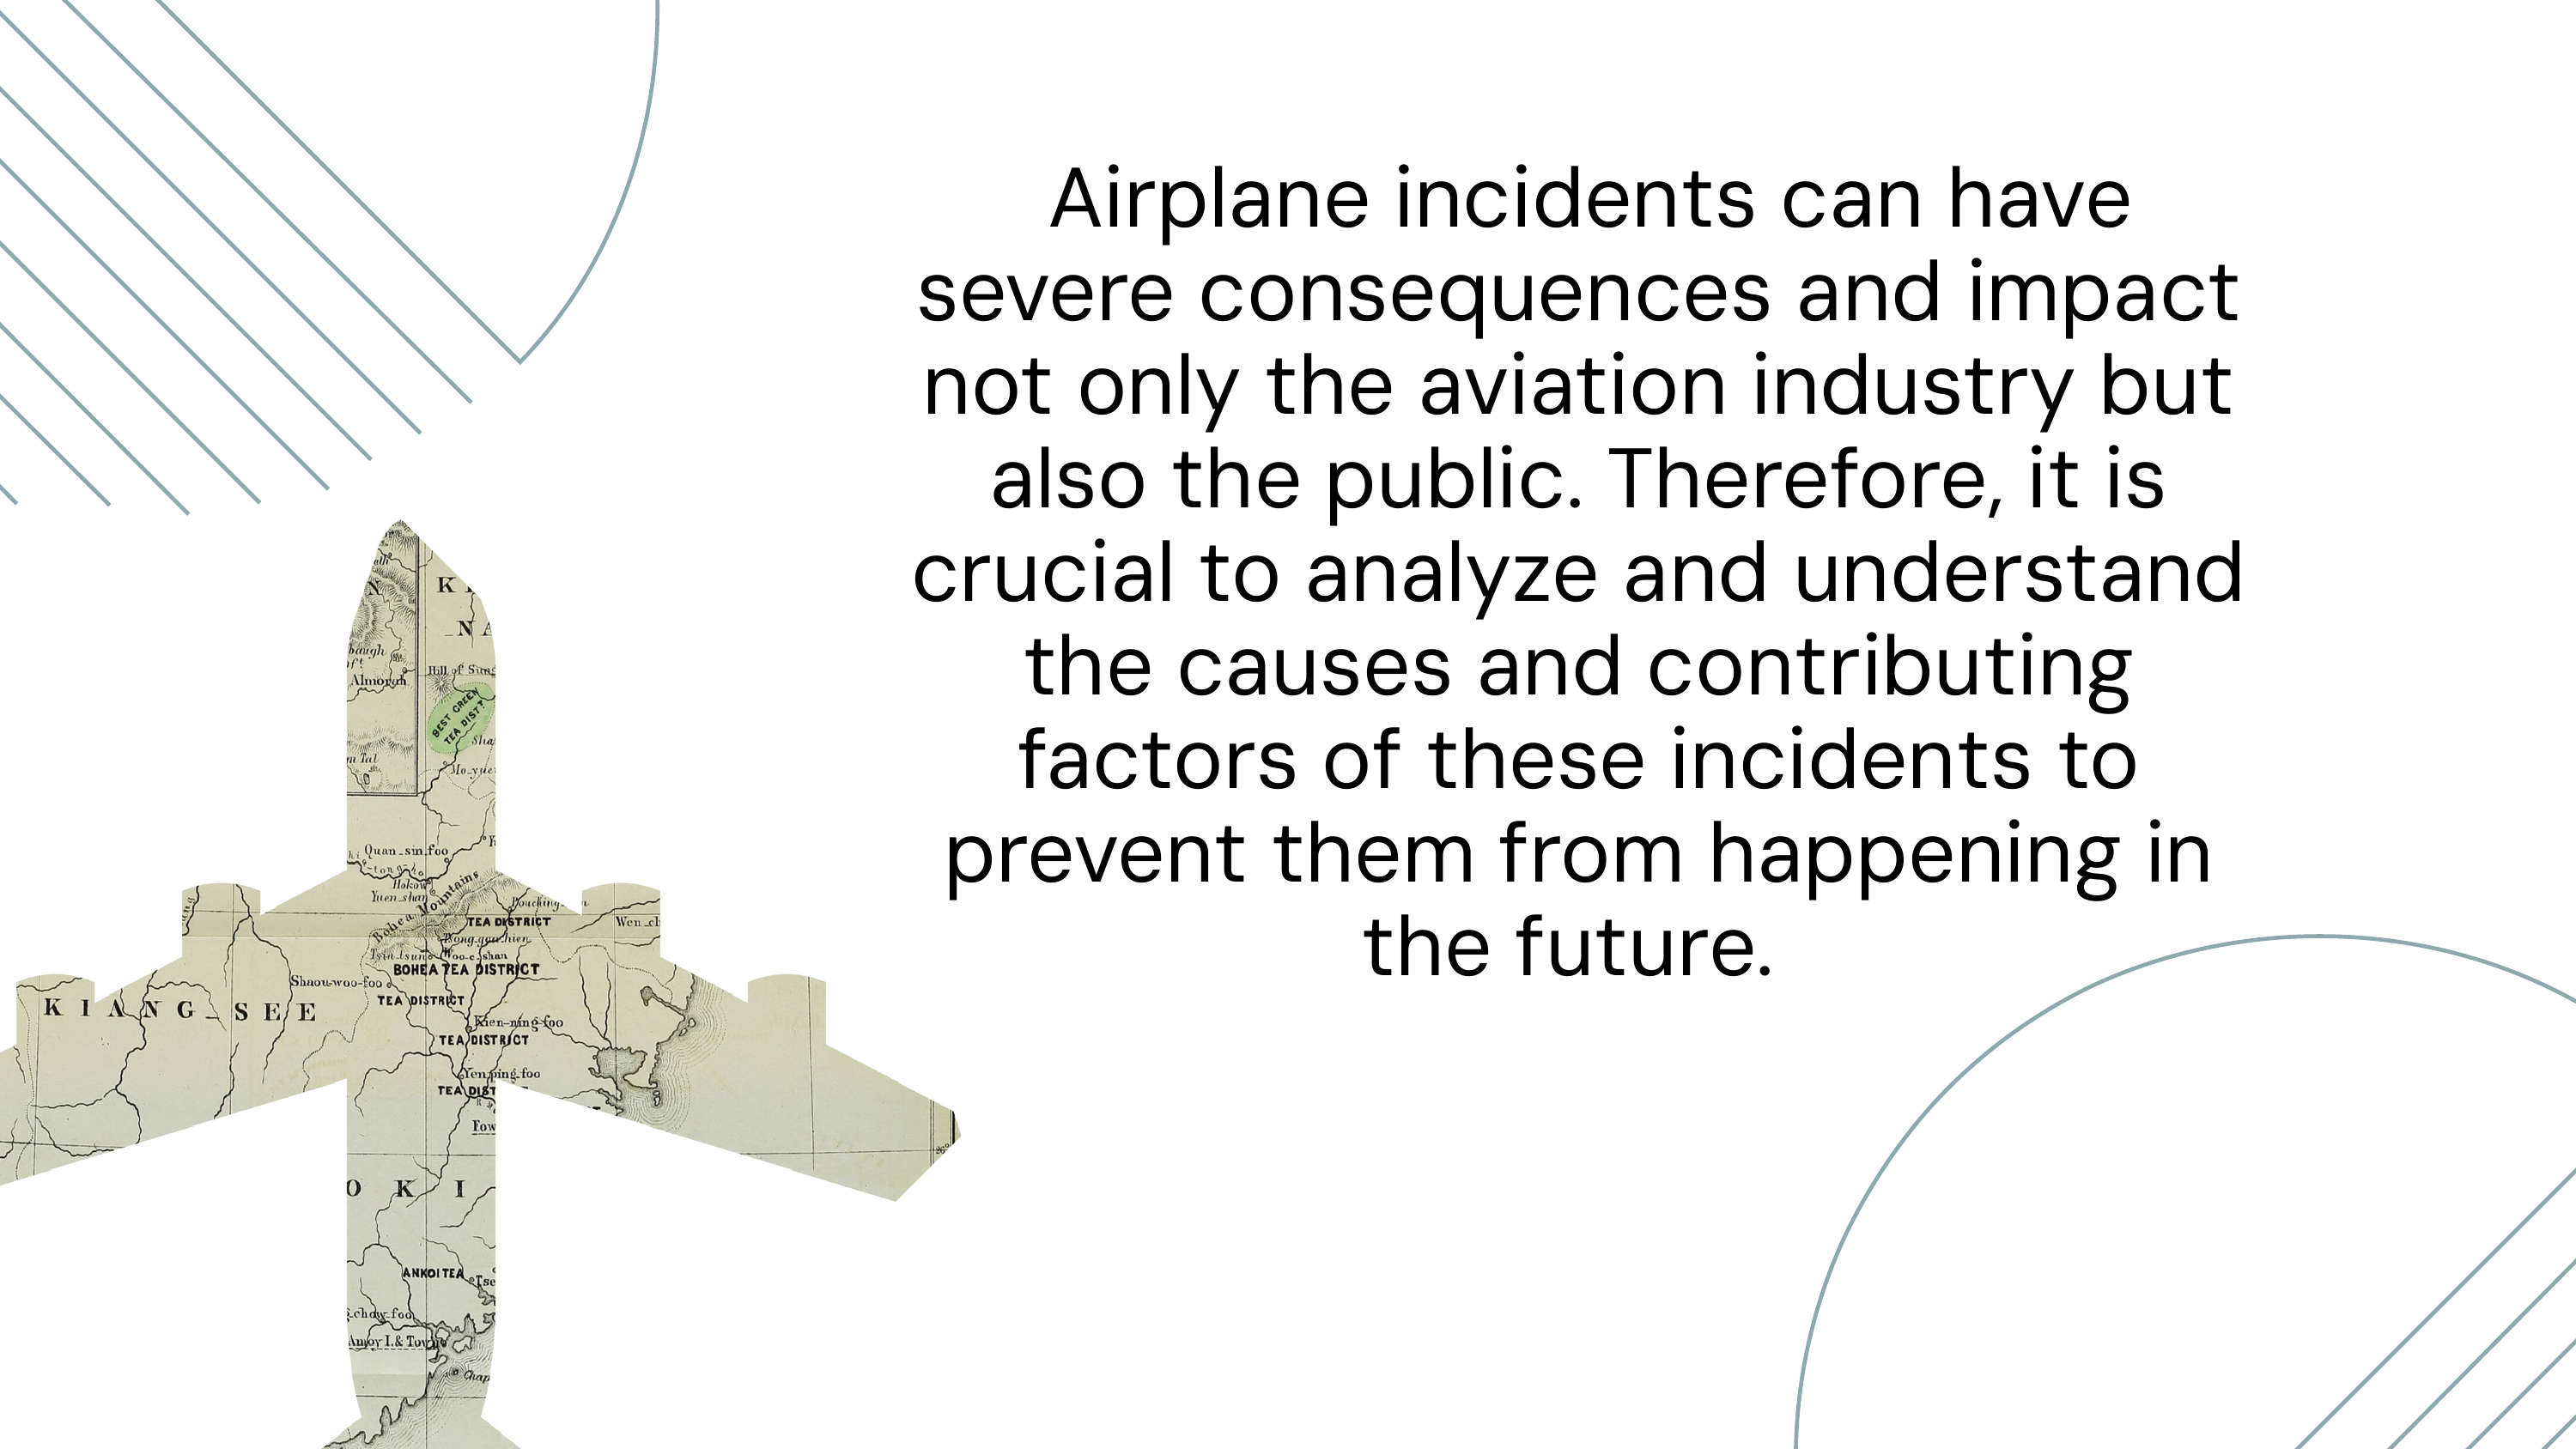

Airplane incidents can have severe consequences and impact not only the aviation industry but also the public. Therefore, it is crucial to analyze and understand the causes and contributing factors of these incidents to prevent them from happening in the future.